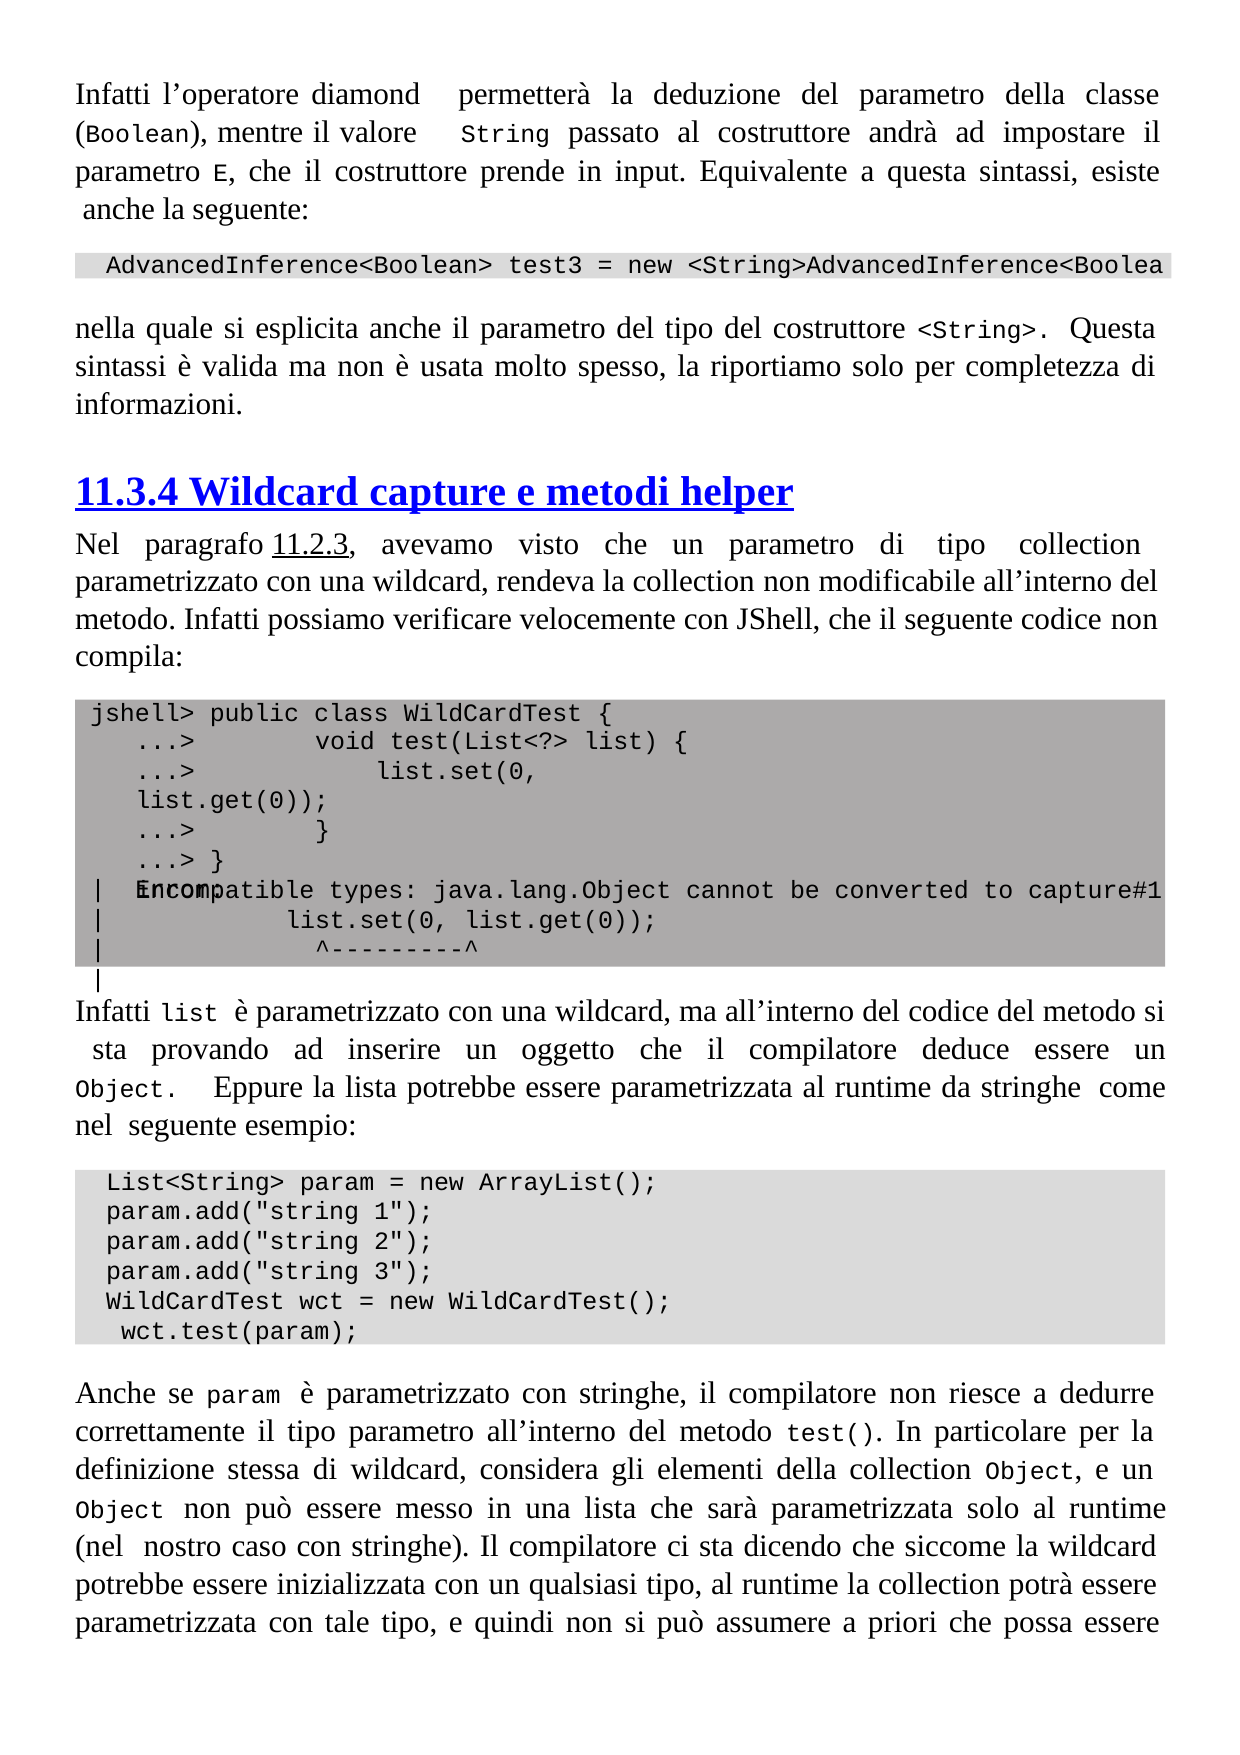

Infatti l’operatore diamond  (Boolean), mentre il valore
permetterà la deduzione del parametro della classe
String passato al costruttore andrà ad impostare il
parametro E, che il costruttore prende in input. Equivalente a questa sintassi, esiste  anche la seguente:
AdvancedInference<Boolean> test3 = new <String>AdvancedInference<Boolea
nella quale si esplicita anche il parametro del tipo del costruttore <String>. Questa  sintassi è valida ma non è usata molto spesso, la riportiamo solo per completezza di  informazioni.

11.3.4 Wildcard capture e metodi helper
Nel paragrafo 11.2.3, avevamo visto che un parametro di tipo collection  parametrizzato con una wildcard, rendeva la collection non modificabile all’interno del  metodo. Infatti possiamo verificare velocemente con JShell, che il seguente codice non  compila:
jshell> public class WildCardTest {

...>	void test(List<?> list) {
...>	list.set(0, list.get(0));
...>	}
...> }
|	Error:
|
|
|
incompatible types: java.lang.Object cannot be converted to capture#1  list.set(0, list.get(0));
^---------^
Infatti list è parametrizzato con una wildcard, ma all’interno del codice del metodo si  sta provando ad inserire un oggetto che il compilatore deduce essere un Object.  Eppure la lista potrebbe essere parametrizzata al runtime da stringhe come nel  seguente esempio:
List<String> param = new ArrayList();
param.add("string 1");
param.add("string 2");
param.add("string 3");
WildCardTest wct = new WildCardTest();  wct.test(param);
Anche se param è parametrizzato con stringhe, il compilatore non riesce a dedurre  correttamente il tipo parametro all’interno del metodo test(). In particolare per la  definizione stessa di wildcard, considera gli elementi della collection Object, e un  Object non può essere messo in una lista che sarà parametrizzata solo al runtime (nel  nostro caso con stringhe). Il compilatore ci sta dicendo che siccome la wildcard  potrebbe essere inizializzata con un qualsiasi tipo, al runtime la collection potrà essere  parametrizzata con tale tipo, e quindi non si può assumere a priori che possa essere